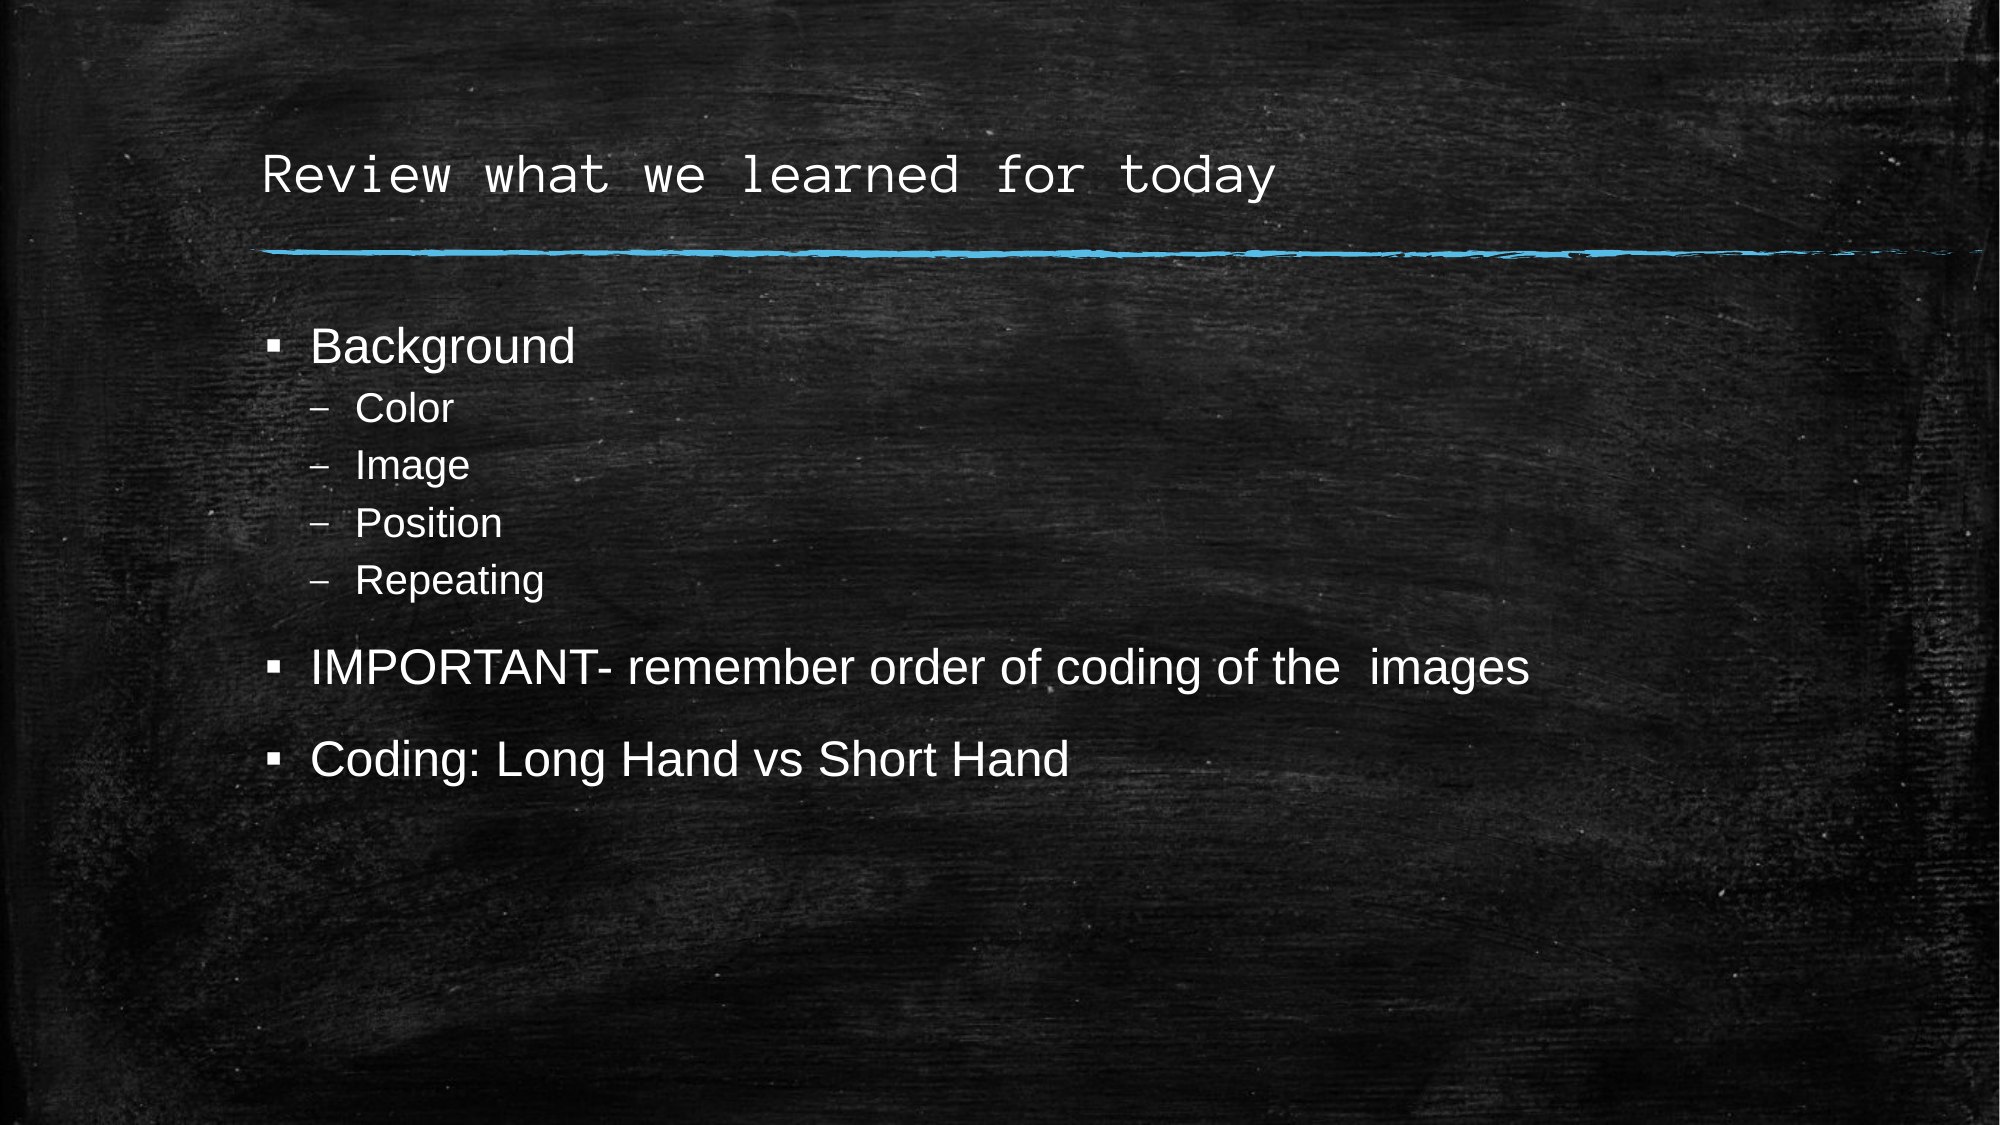

# Review what we learned for today
Background
Color
Image
Position
Repeating
IMPORTANT- remember order of coding of the  images
Coding: Long Hand vs Short Hand